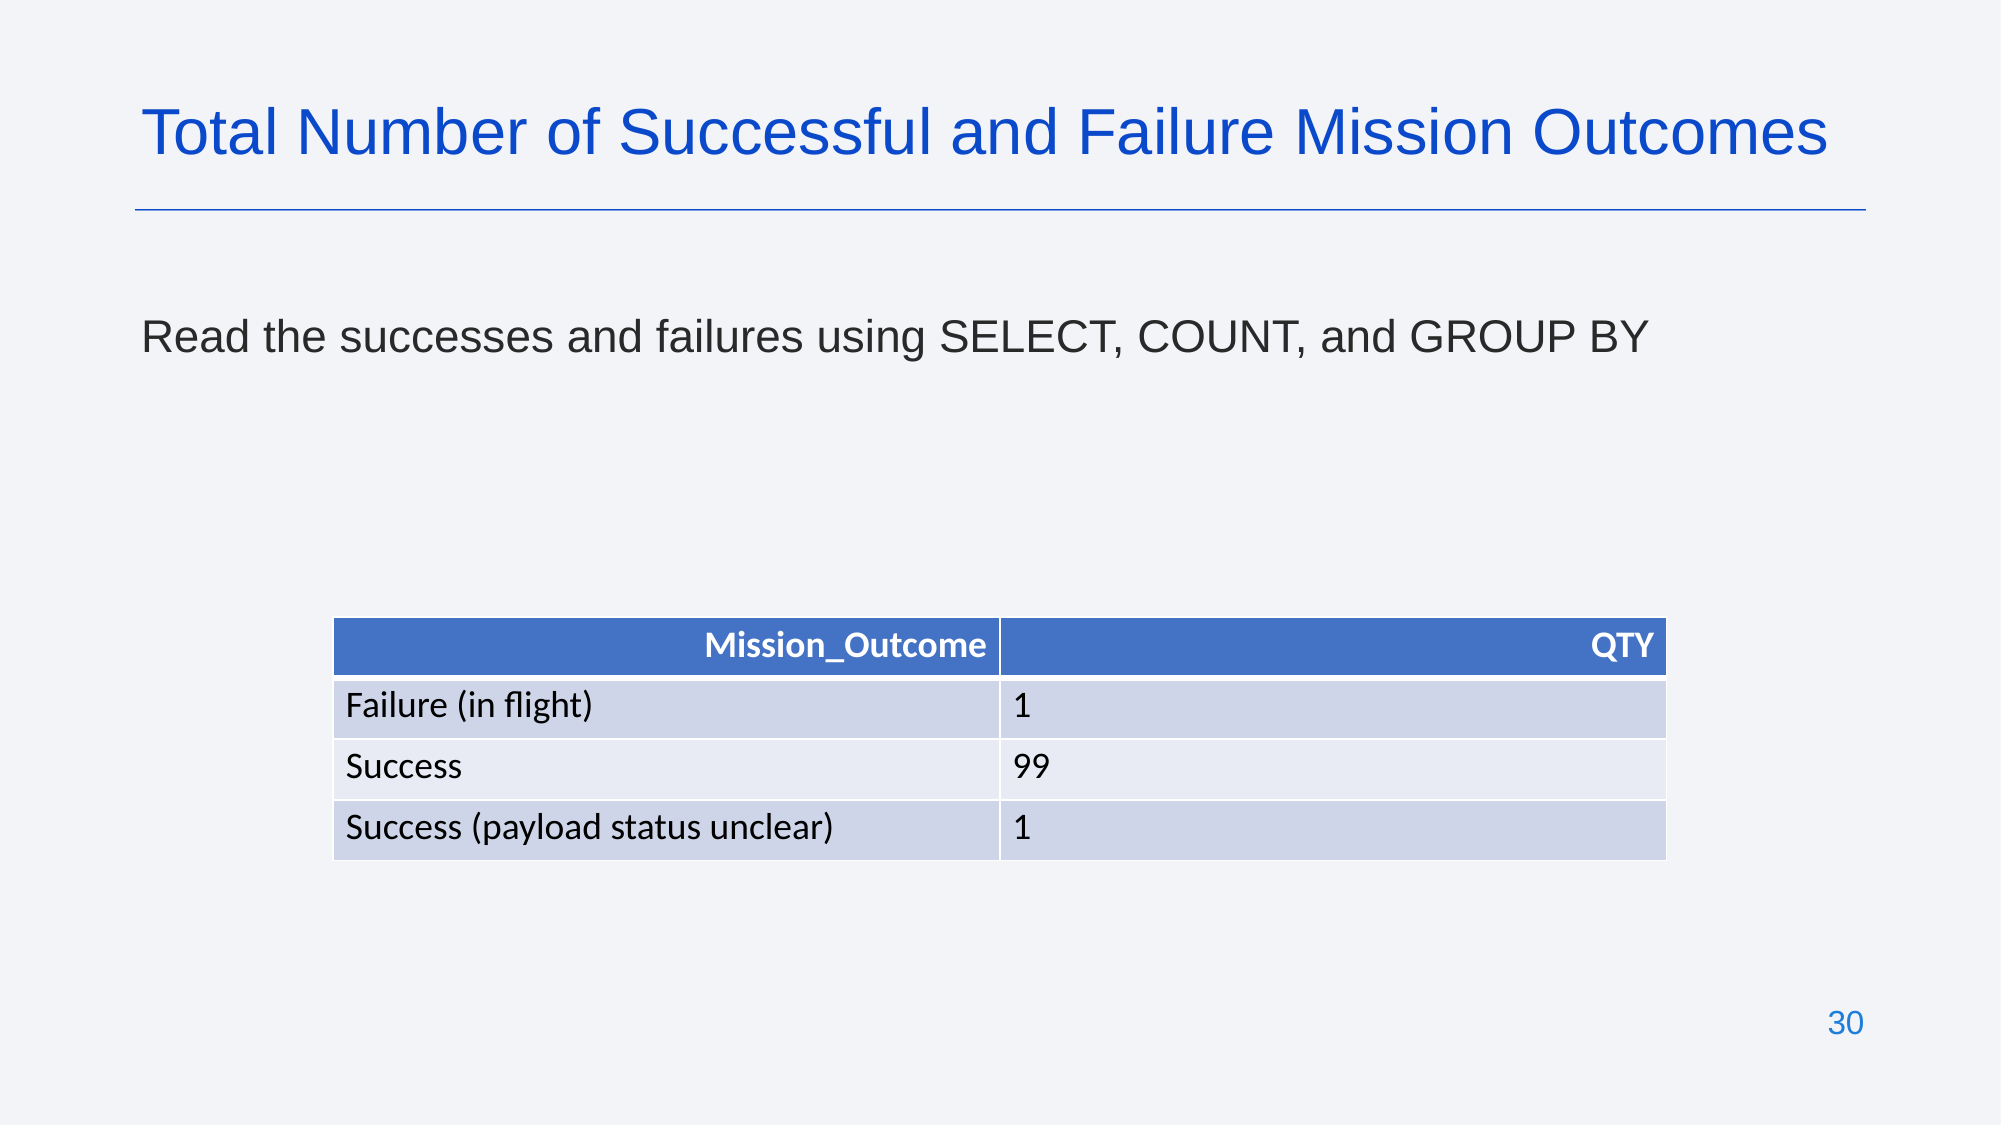

Total Number of Successful and Failure Mission Outcomes
Read the successes and failures using SELECT, COUNT, and GROUP BY
| Mission\_Outcome | QTY |
| --- | --- |
| Failure (in flight) | 1 |
| Success | 99 |
| Success (payload status unclear) | 1 |
30